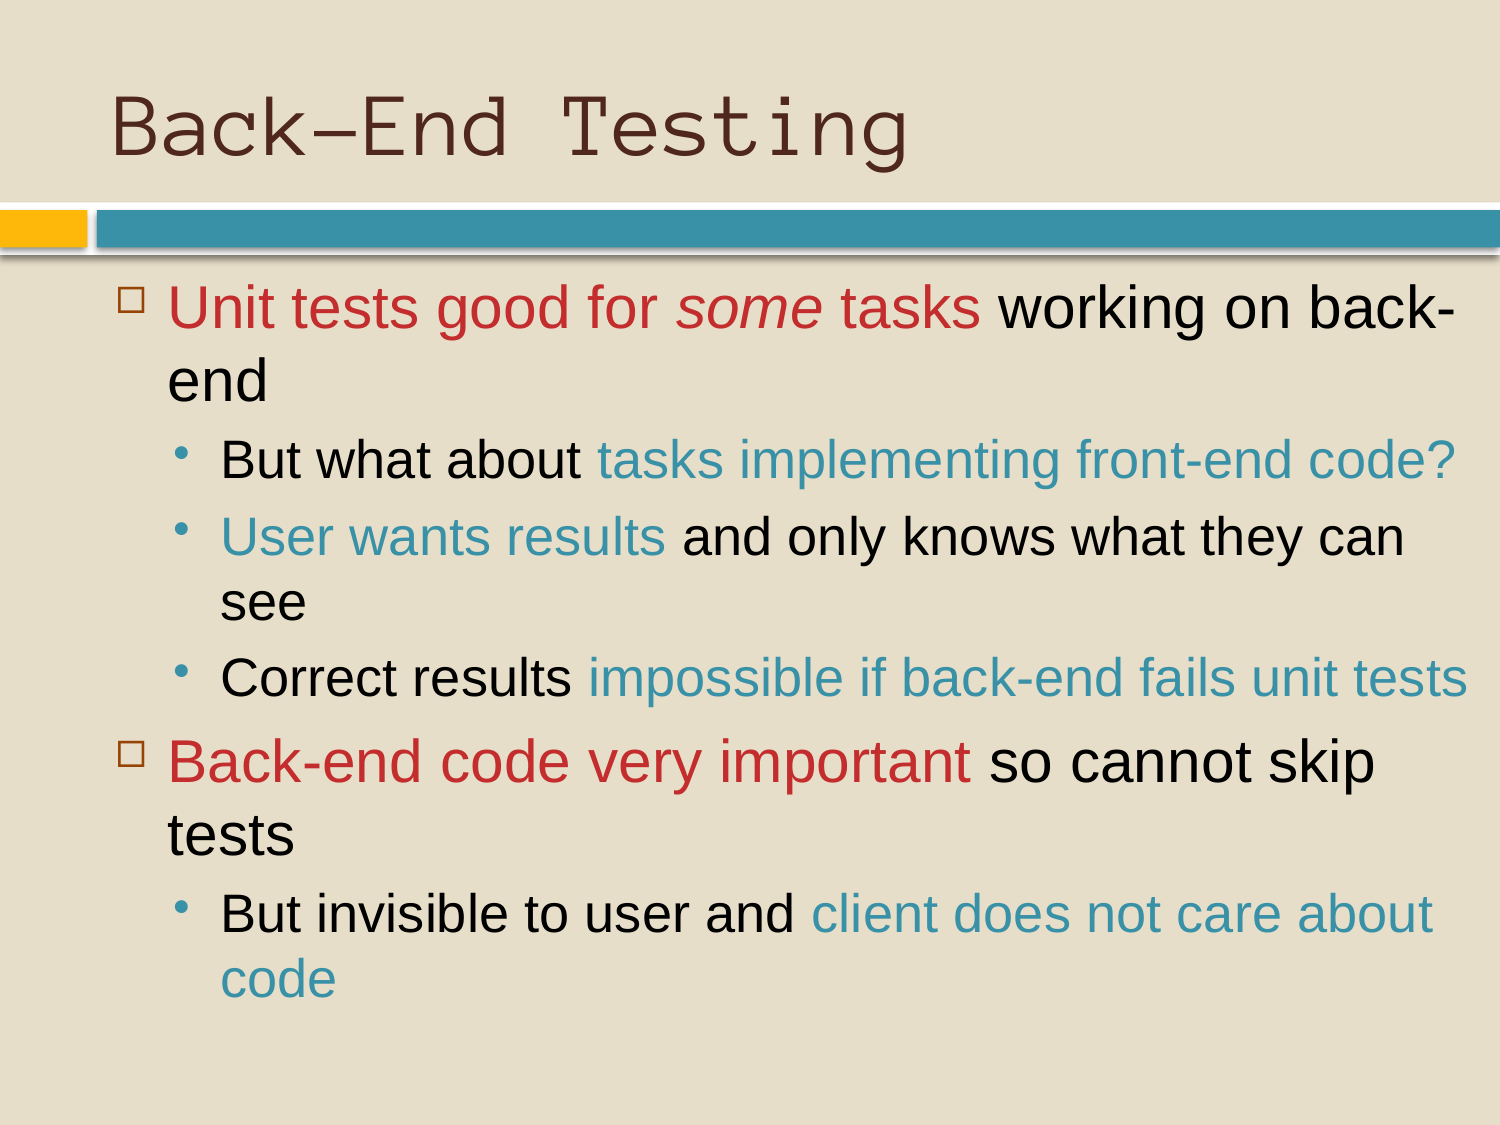

# Back-End Testing
Unit tests good for some tasks working on back-end
But what about tasks implementing front-end code?
User wants results and only knows what they can see
Correct results impossible if back-end fails unit tests
Back-end code very important so cannot skip tests
But invisible to user and client does not care about code